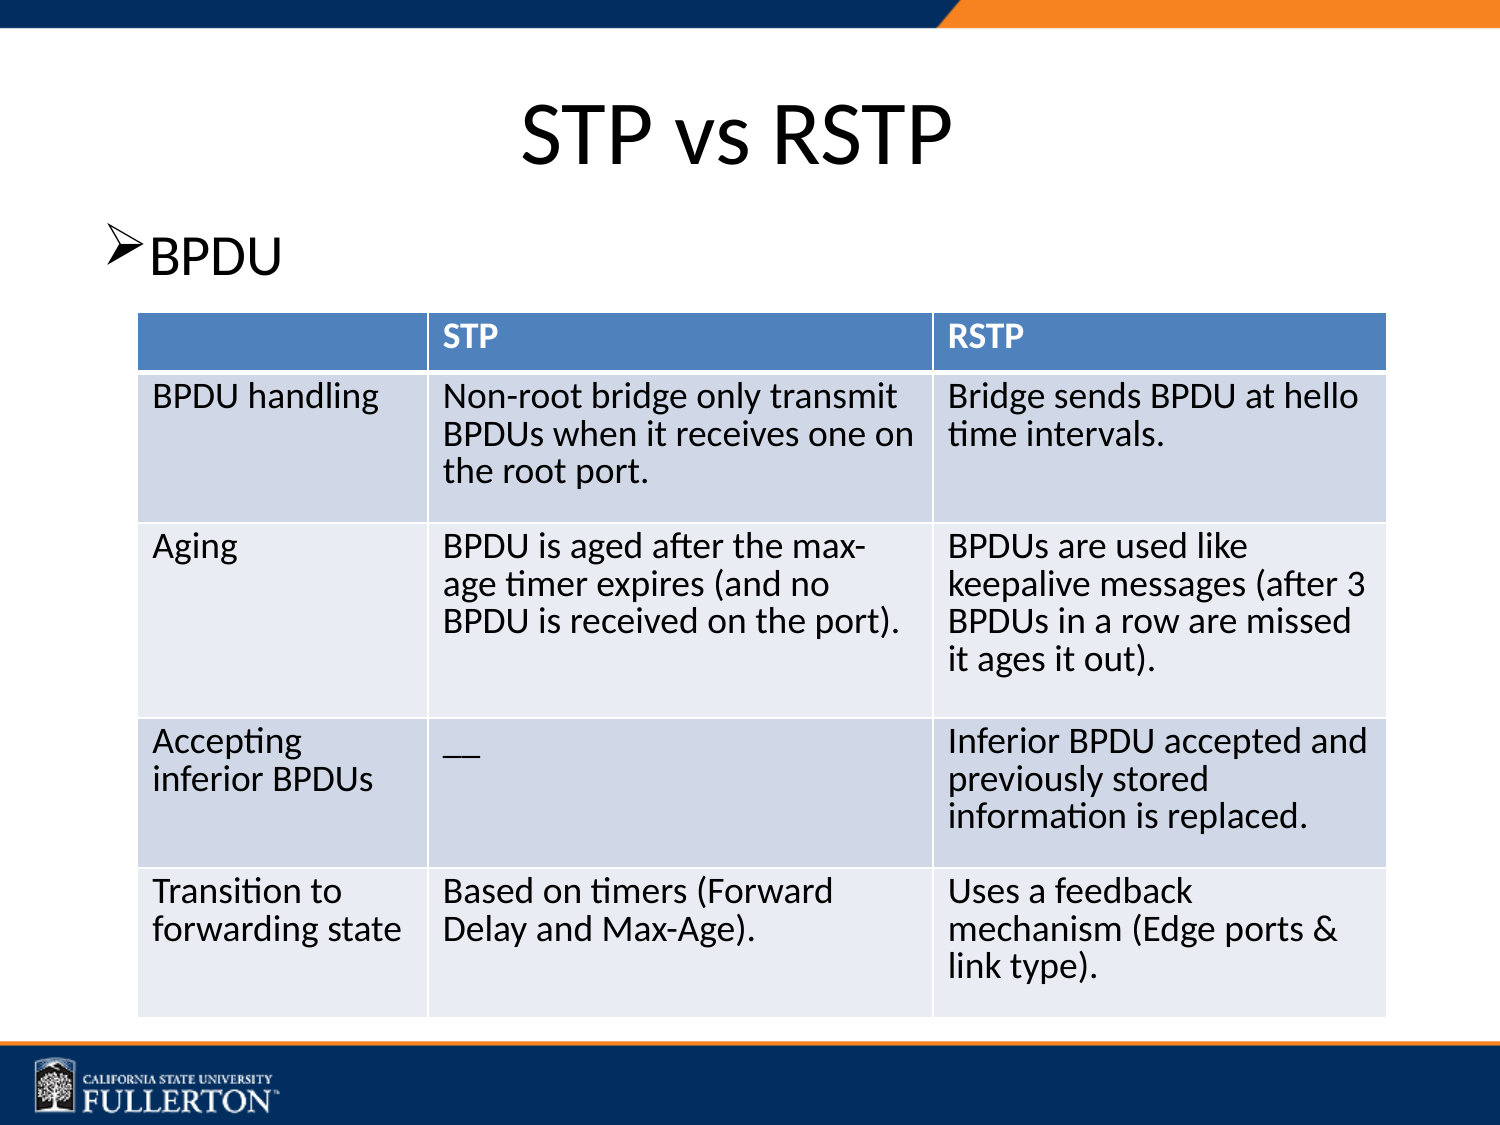

# STP vs RSTP
BPDU
|  | STP | RSTP |
| --- | --- | --- |
| BPDU handling | Non-root bridge only transmit BPDUs when it receives one on the root port. | Bridge sends BPDU at hello time intervals. |
| Aging | BPDU is aged after the max-age timer expires (and no BPDU is received on the port). | BPDUs are used like keepalive messages (after 3 BPDUs in a row are missed it ages it out). |
| Accepting inferior BPDUs | \_\_ | Inferior BPDU accepted and previously stored information is replaced. |
| Transition to forwarding state | Based on timers (Forward Delay and Max-Age). | Uses a feedback mechanism (Edge ports & link type). |